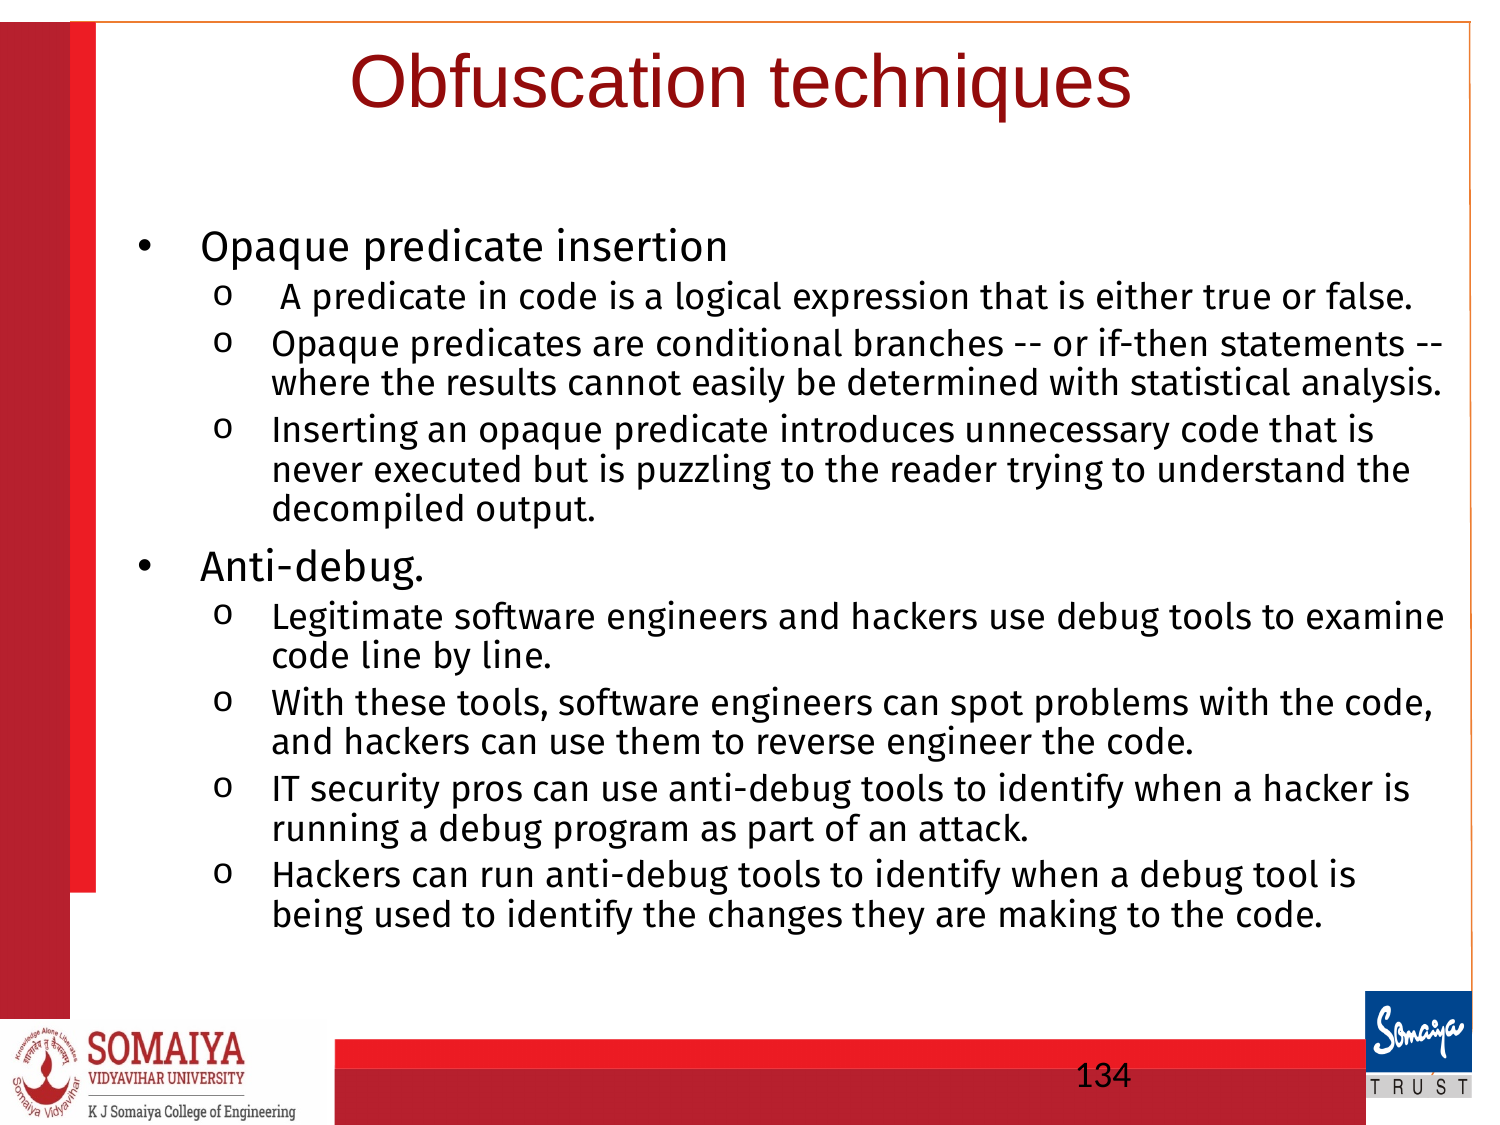

# Obfuscation techniques
Opaque predicate insertion
 A predicate in code is a logical expression that is either true or false.
Opaque predicates are conditional branches -- or if-then statements -- where the results cannot easily be determined with statistical analysis.
Inserting an opaque predicate introduces unnecessary code that is never executed but is puzzling to the reader trying to understand the decompiled output.
Anti-debug.
Legitimate software engineers and hackers use debug tools to examine code line by line.
With these tools, software engineers can spot problems with the code, and hackers can use them to reverse engineer the code.
IT security pros can use anti-debug tools to identify when a hacker is running a debug program as part of an attack.
Hackers can run anti-debug tools to identify when a debug tool is being used to identify the changes they are making to the code.
134